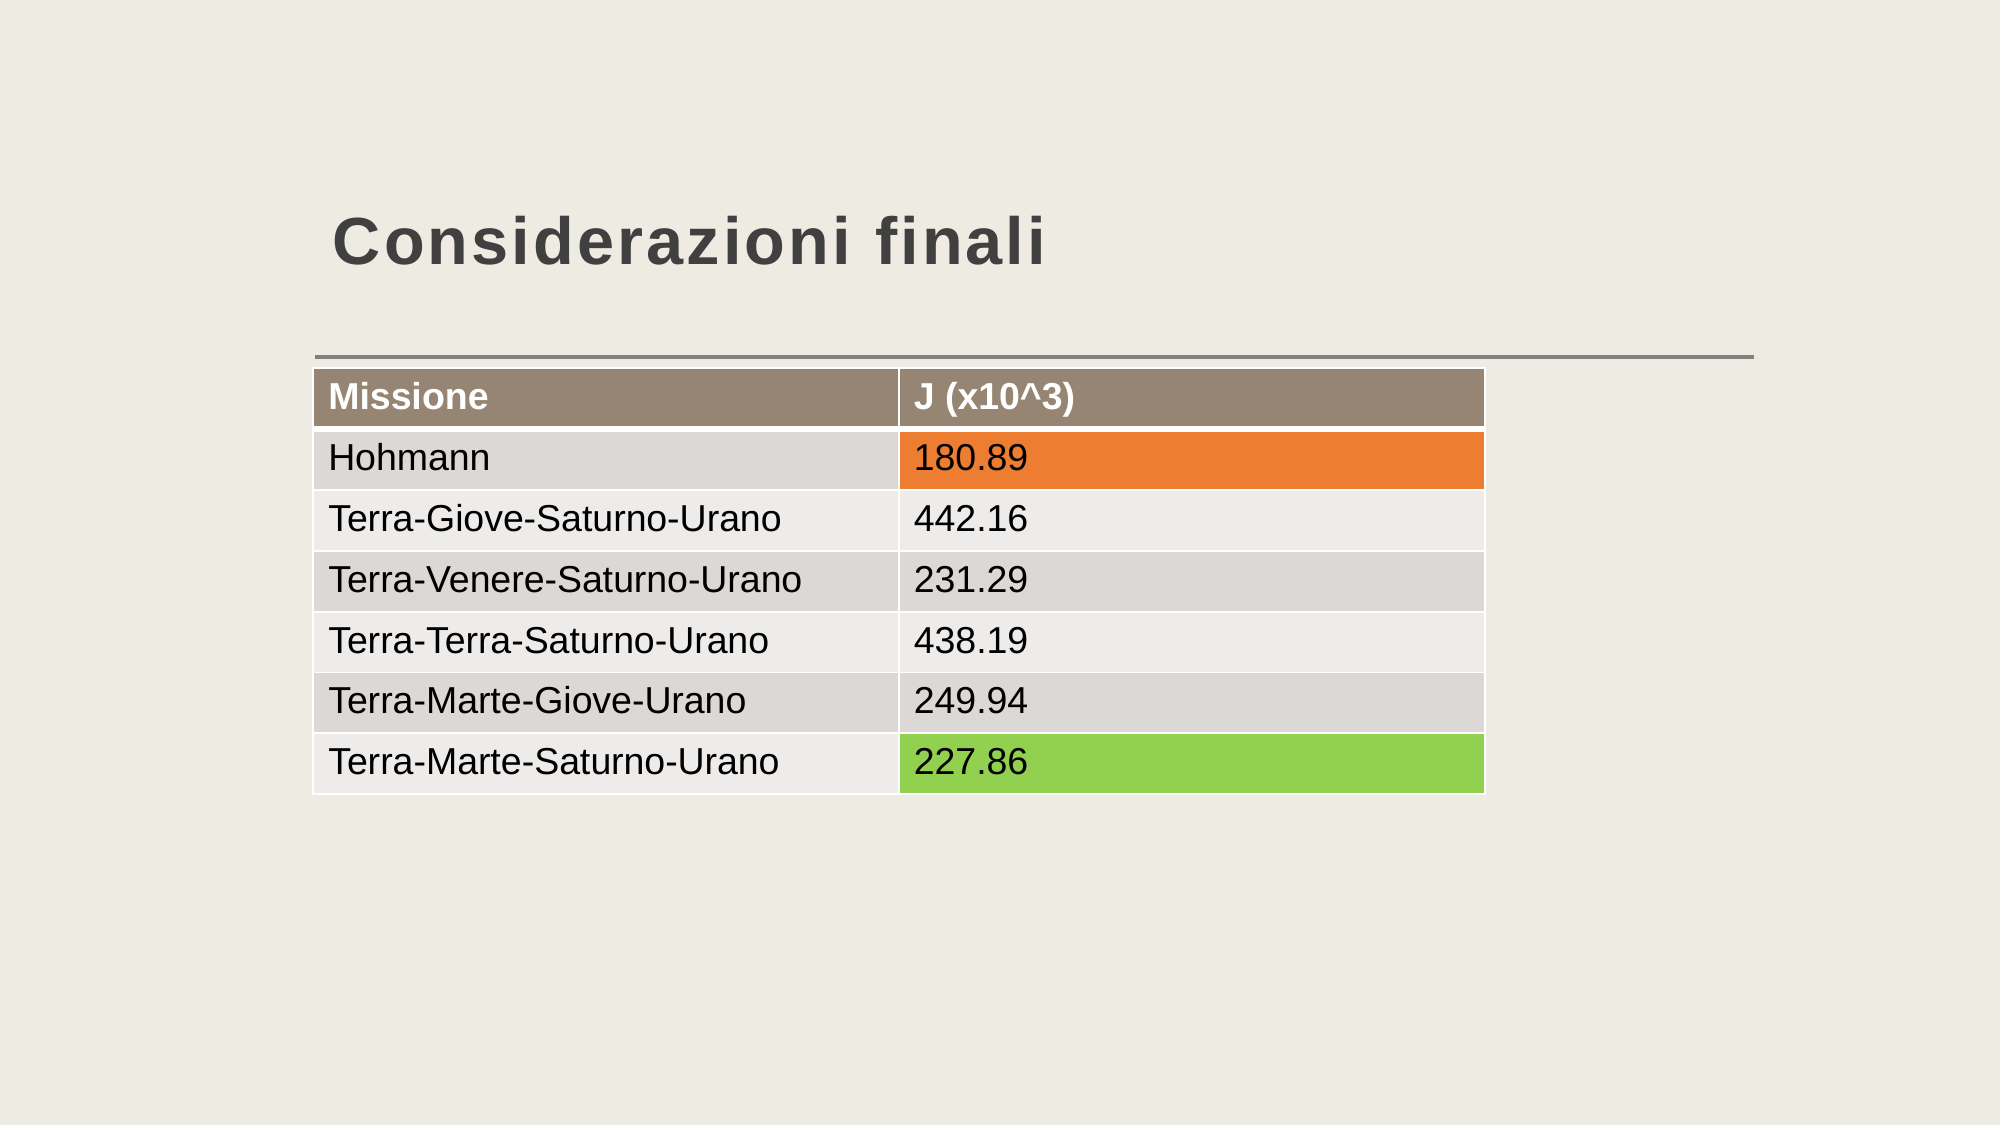

# Considerazioni finali
| Missione | J (x10^3) |
| --- | --- |
| Hohmann | 180.89 |
| Terra-Giove-Saturno-Urano | 442.16 |
| Terra-Venere-Saturno-Urano | 231.29 |
| Terra-Terra-Saturno-Urano | 438.19 |
| Terra-Marte-Giove-Urano | 249.94 |
| Terra-Marte-Saturno-Urano | 227.86 |